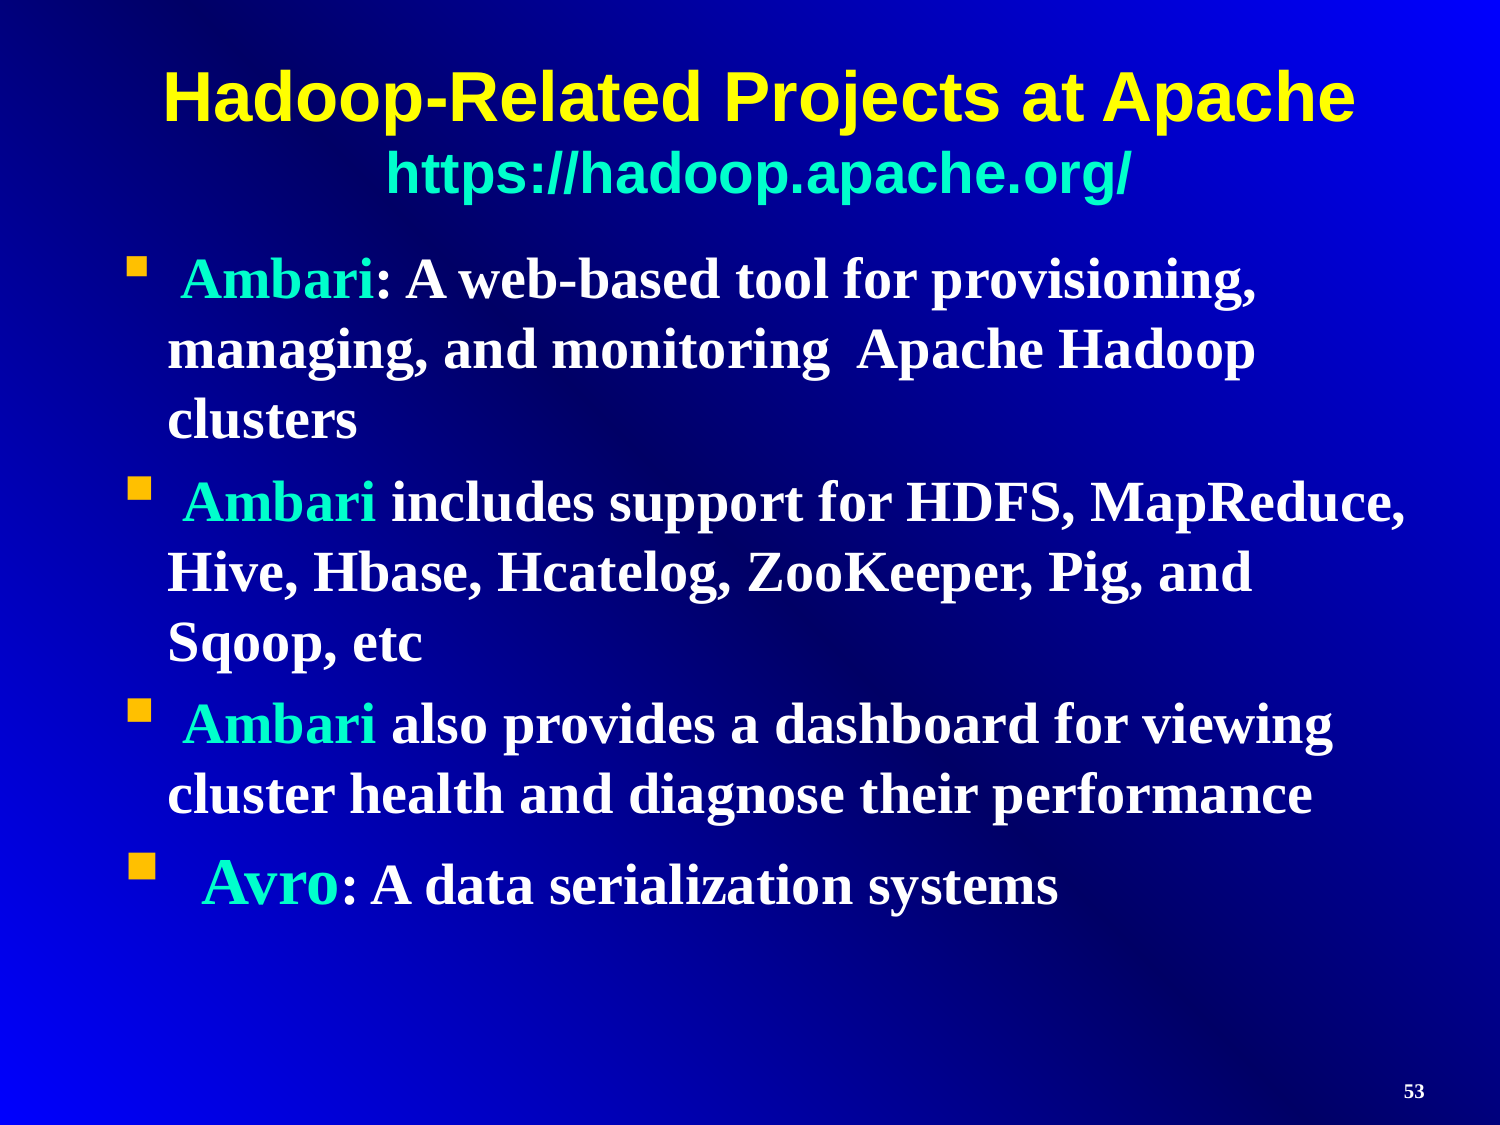

Hadoop-Related Projects at Apache https://hadoop.apache.org/
 Ambari: A web-based tool for provisioning, managing, and monitoring  Apache Hadoop clusters
 Ambari includes support for HDFS, MapReduce, Hive, Hbase, Hcatelog, ZooKeeper, Pig, and Sqoop, etc
 Ambari also provides a dashboard for viewing cluster health and diagnose their performance
  Avro: A data serialization systems